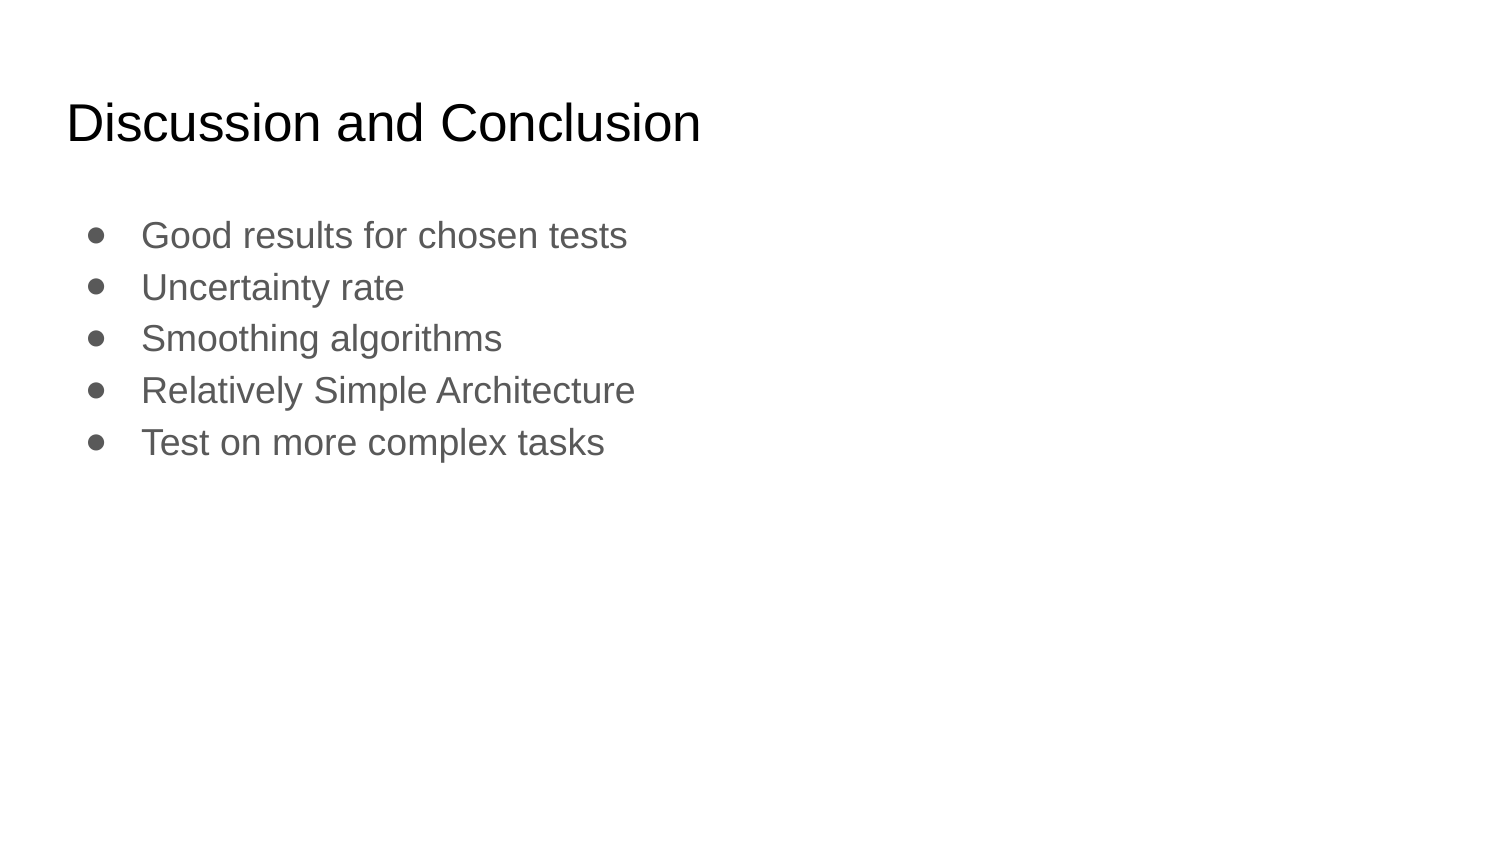

# Discussion and Conclusion
Good results for chosen tests
Uncertainty rate
Smoothing algorithms
Relatively Simple Architecture
Test on more complex tasks